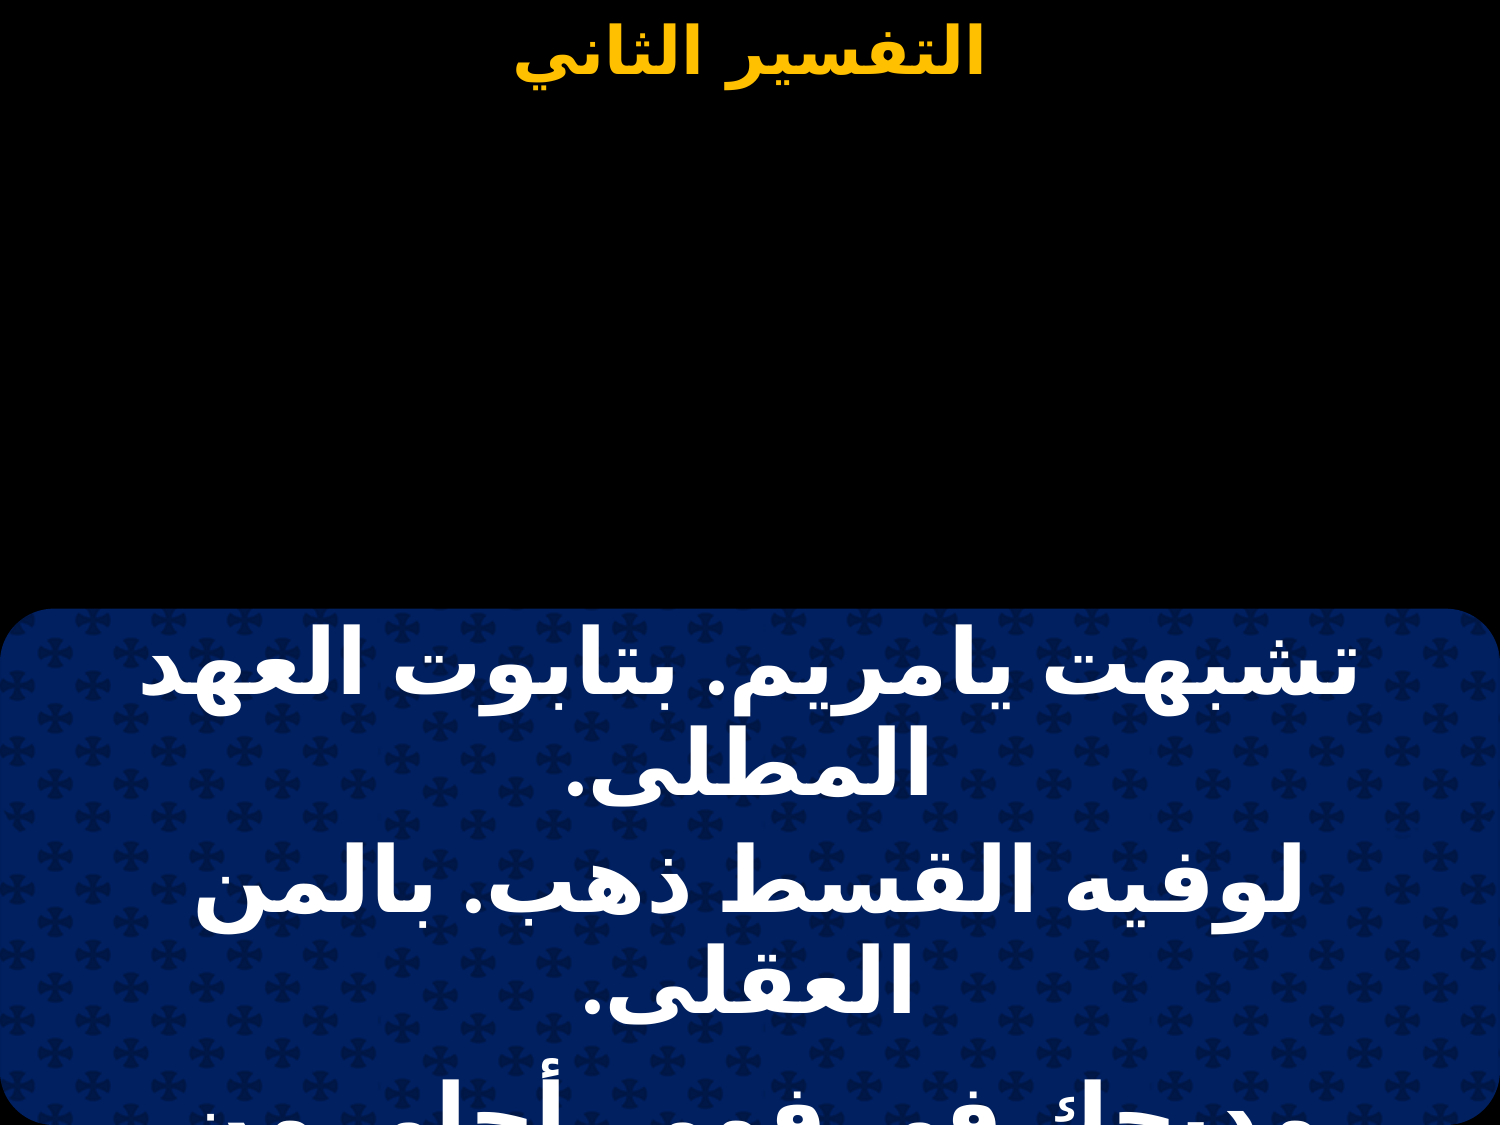

#
| تشبهت يامريم. بتابوت العهد المطلى. |
| --- |
| لوفيه القسط ذهب. بالمن العقلى. |
|  |
| مديحك فى فمى. أحلى من العسلِ. |
| نقريكِ كل سلام. يا ابنة صهيون. |